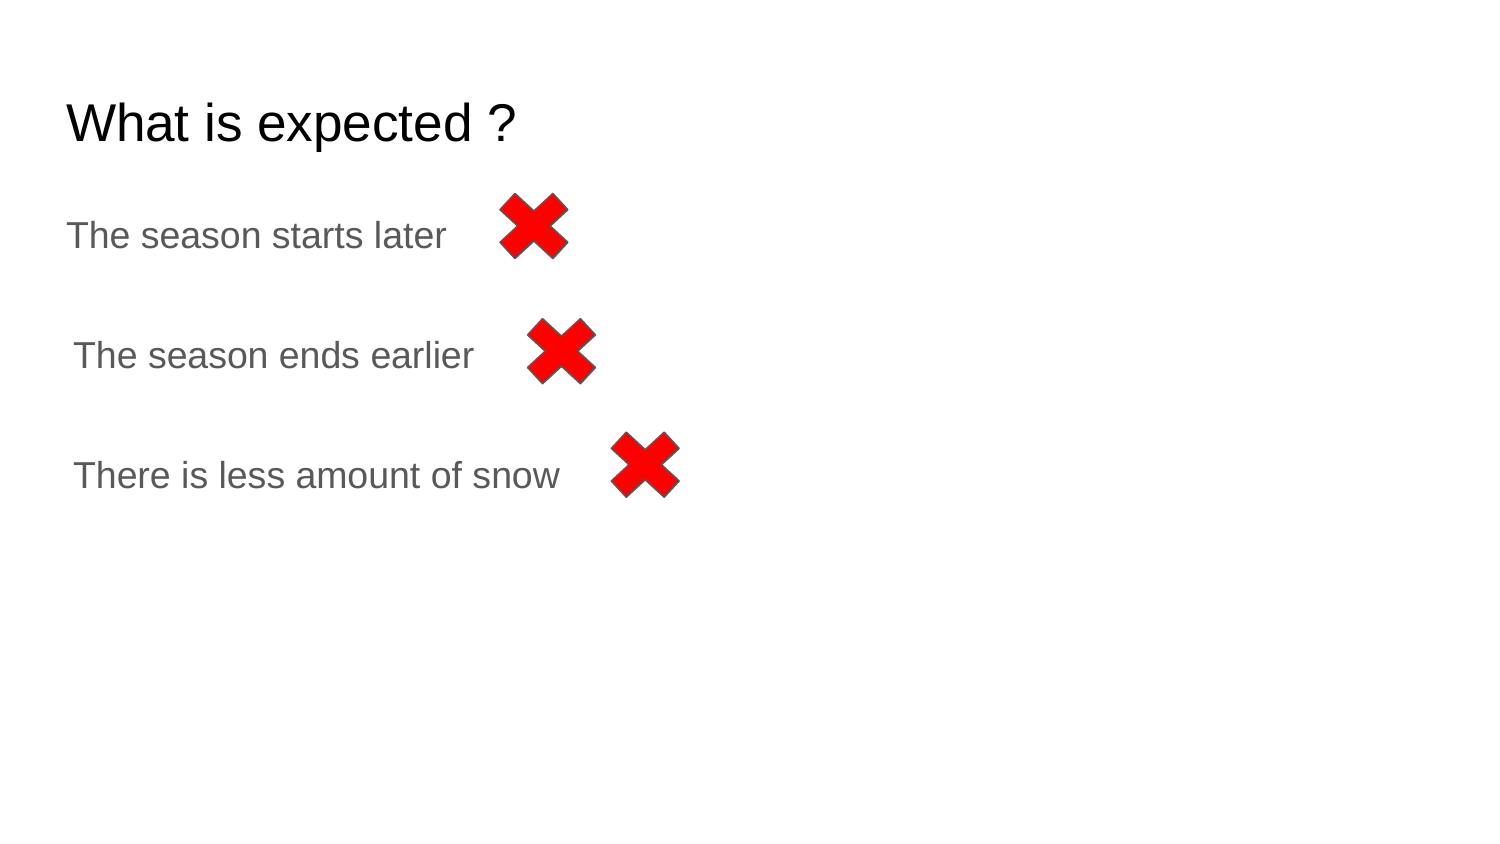

# What is expected ?

The season starts later

The season ends earlier

There is less amount of snow